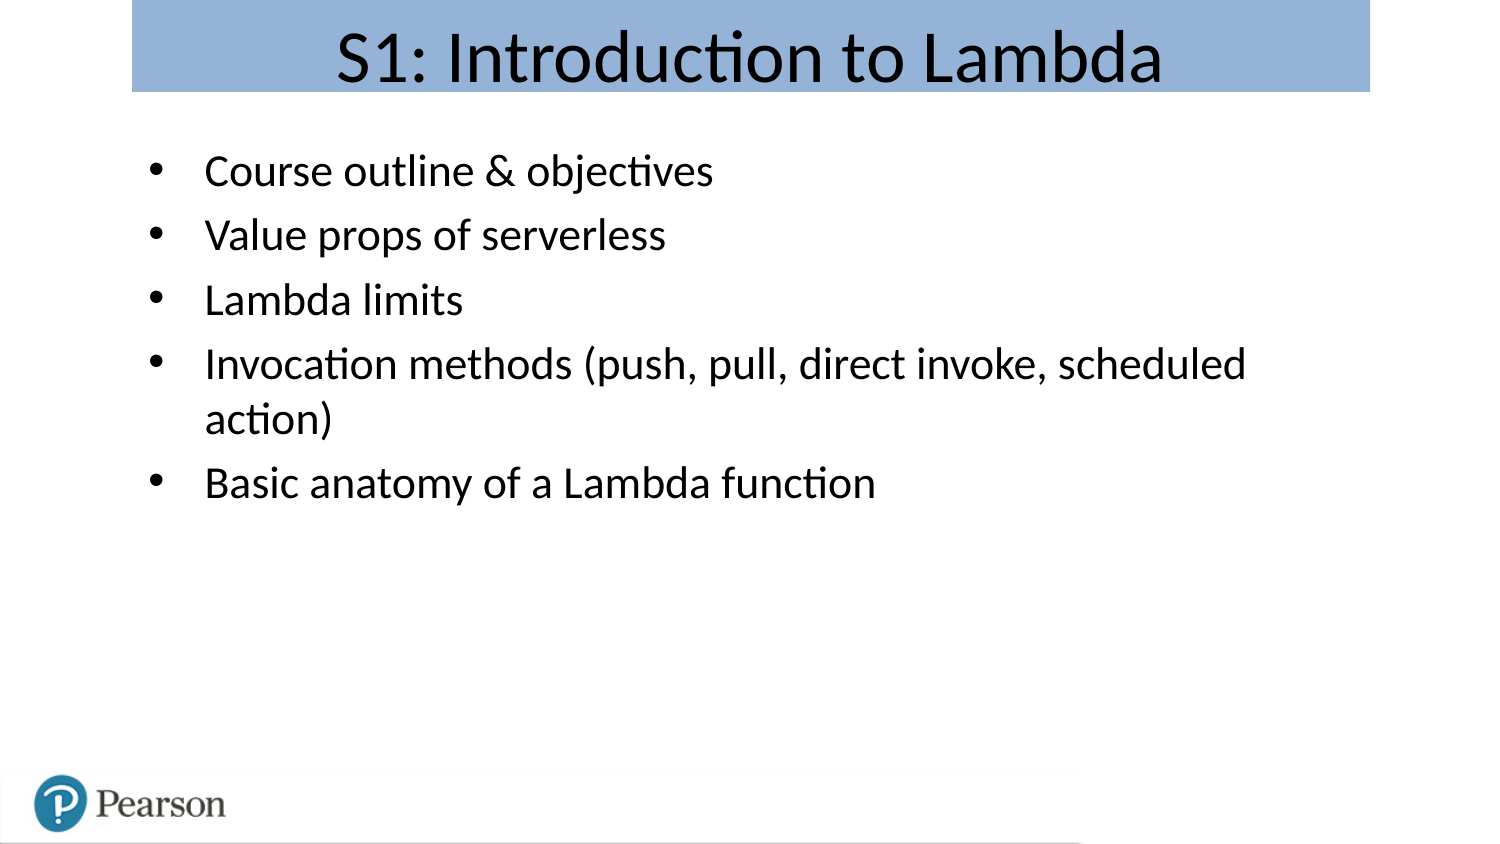

S1: Introduction to Lambda
Course outline & objectives
Value props of serverless
Lambda limits
Invocation methods (push, pull, direct invoke, scheduled action)
Basic anatomy of a Lambda function